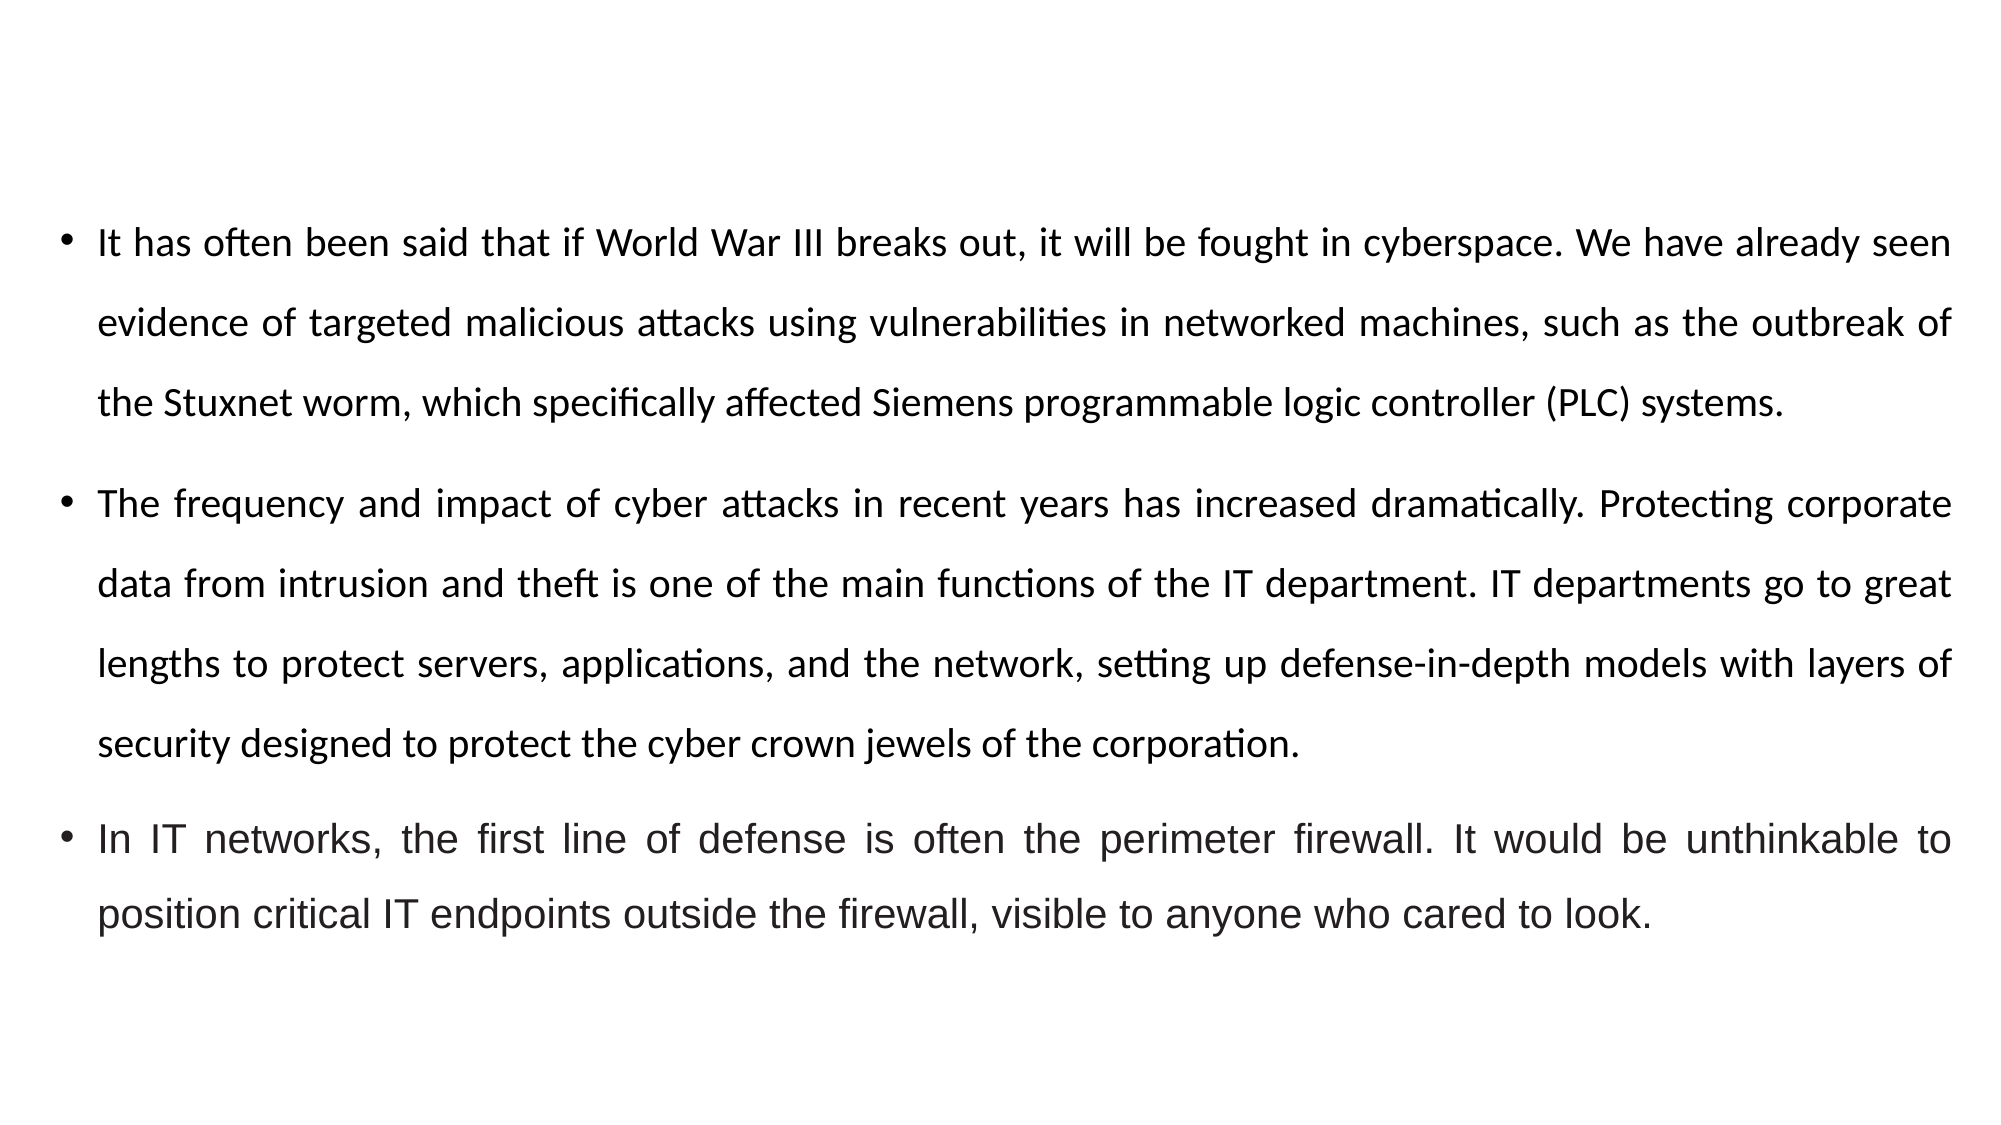

# Security
It has often been said that if World War III breaks out, it will be fought in cyberspace. We have already seen evidence of targeted malicious attacks using vulnerabilities in networked machines, such as the outbreak of the Stuxnet worm, which specifically affected Siemens programmable logic controller (PLC) systems.
The frequency and impact of cyber attacks in recent years has increased dramatically. Protecting corporate data from intrusion and theft is one of the main functions of the IT department. IT departments go to great lengths to protect servers, applications, and the network, setting up defense-in-depth models with layers of security designed to protect the cyber crown jewels of the corporation.
In IT networks, the first line of defense is often the perimeter firewall. It would be unthinkable to position critical IT endpoints outside the firewall, visible to anyone who cared to look.